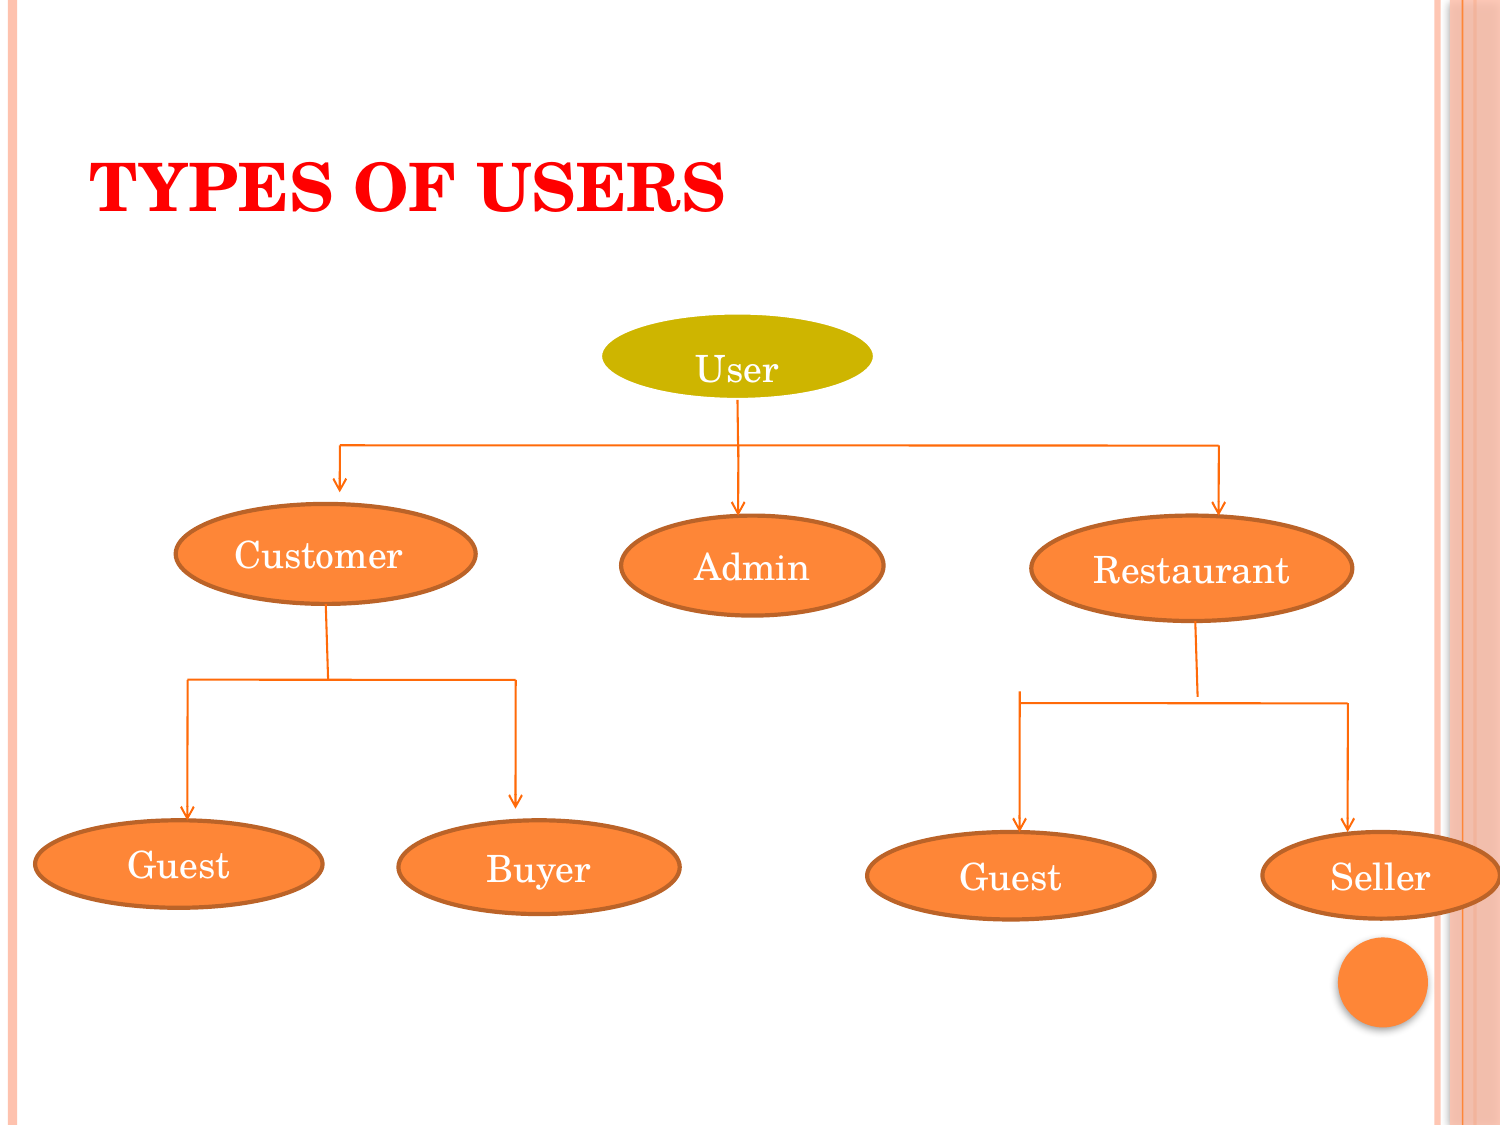

# Types of Users
User
Customer
Admin
Restaurant
Guest
Buyer
Guest
Seller